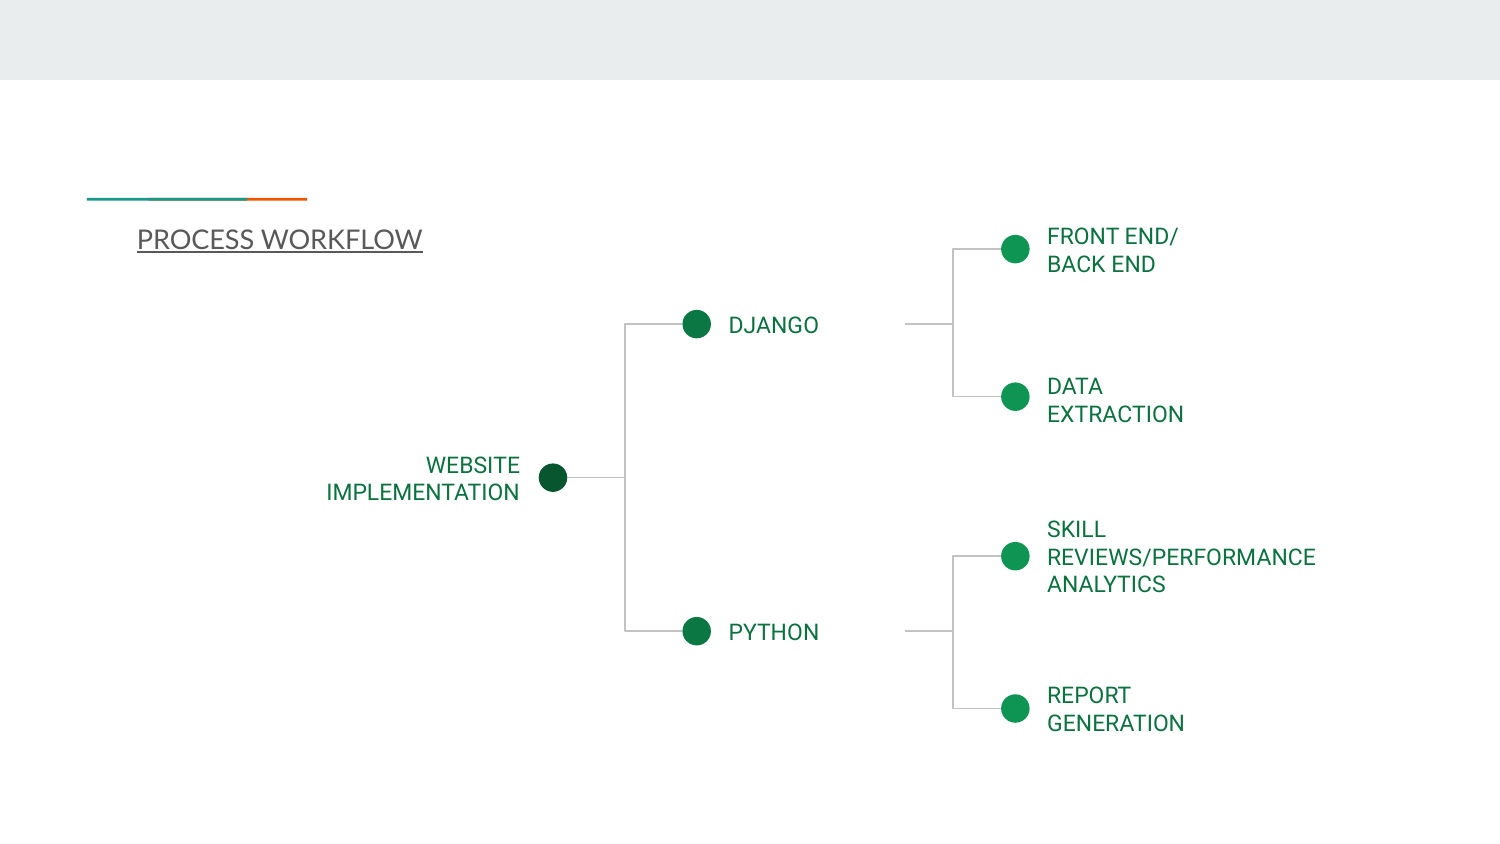

PROCESS WORKFLOW
FRONT END/
BACK END

DJANGO

DATA EXTRACTION

WEBSITE IMPLEMENTATION

SKILL REVIEWS/PERFORMANCE ANALYTICS

PYTHON

REPORT GENERATION